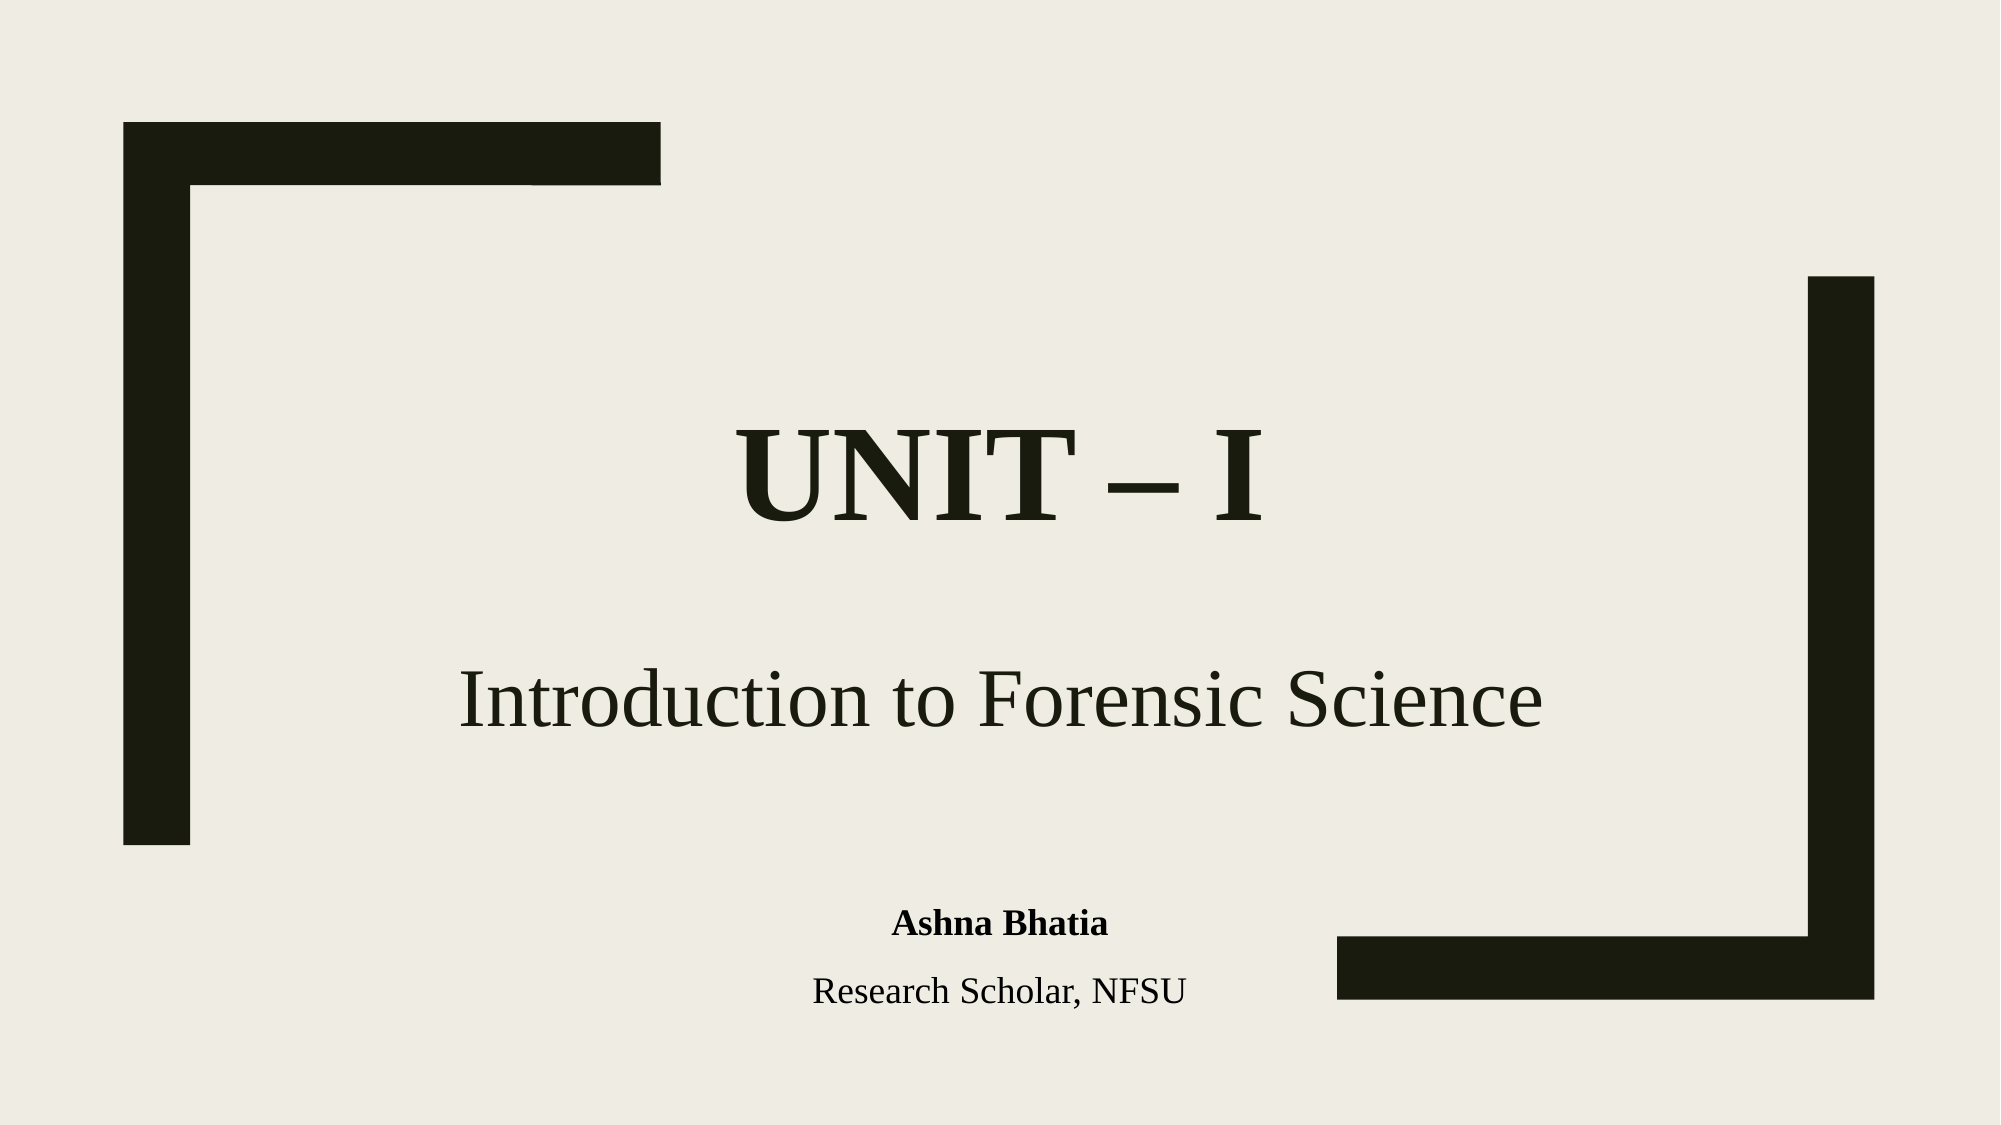

# Unit – I
Introduction to Forensic Science
Ashna Bhatia
Research Scholar, NFSU